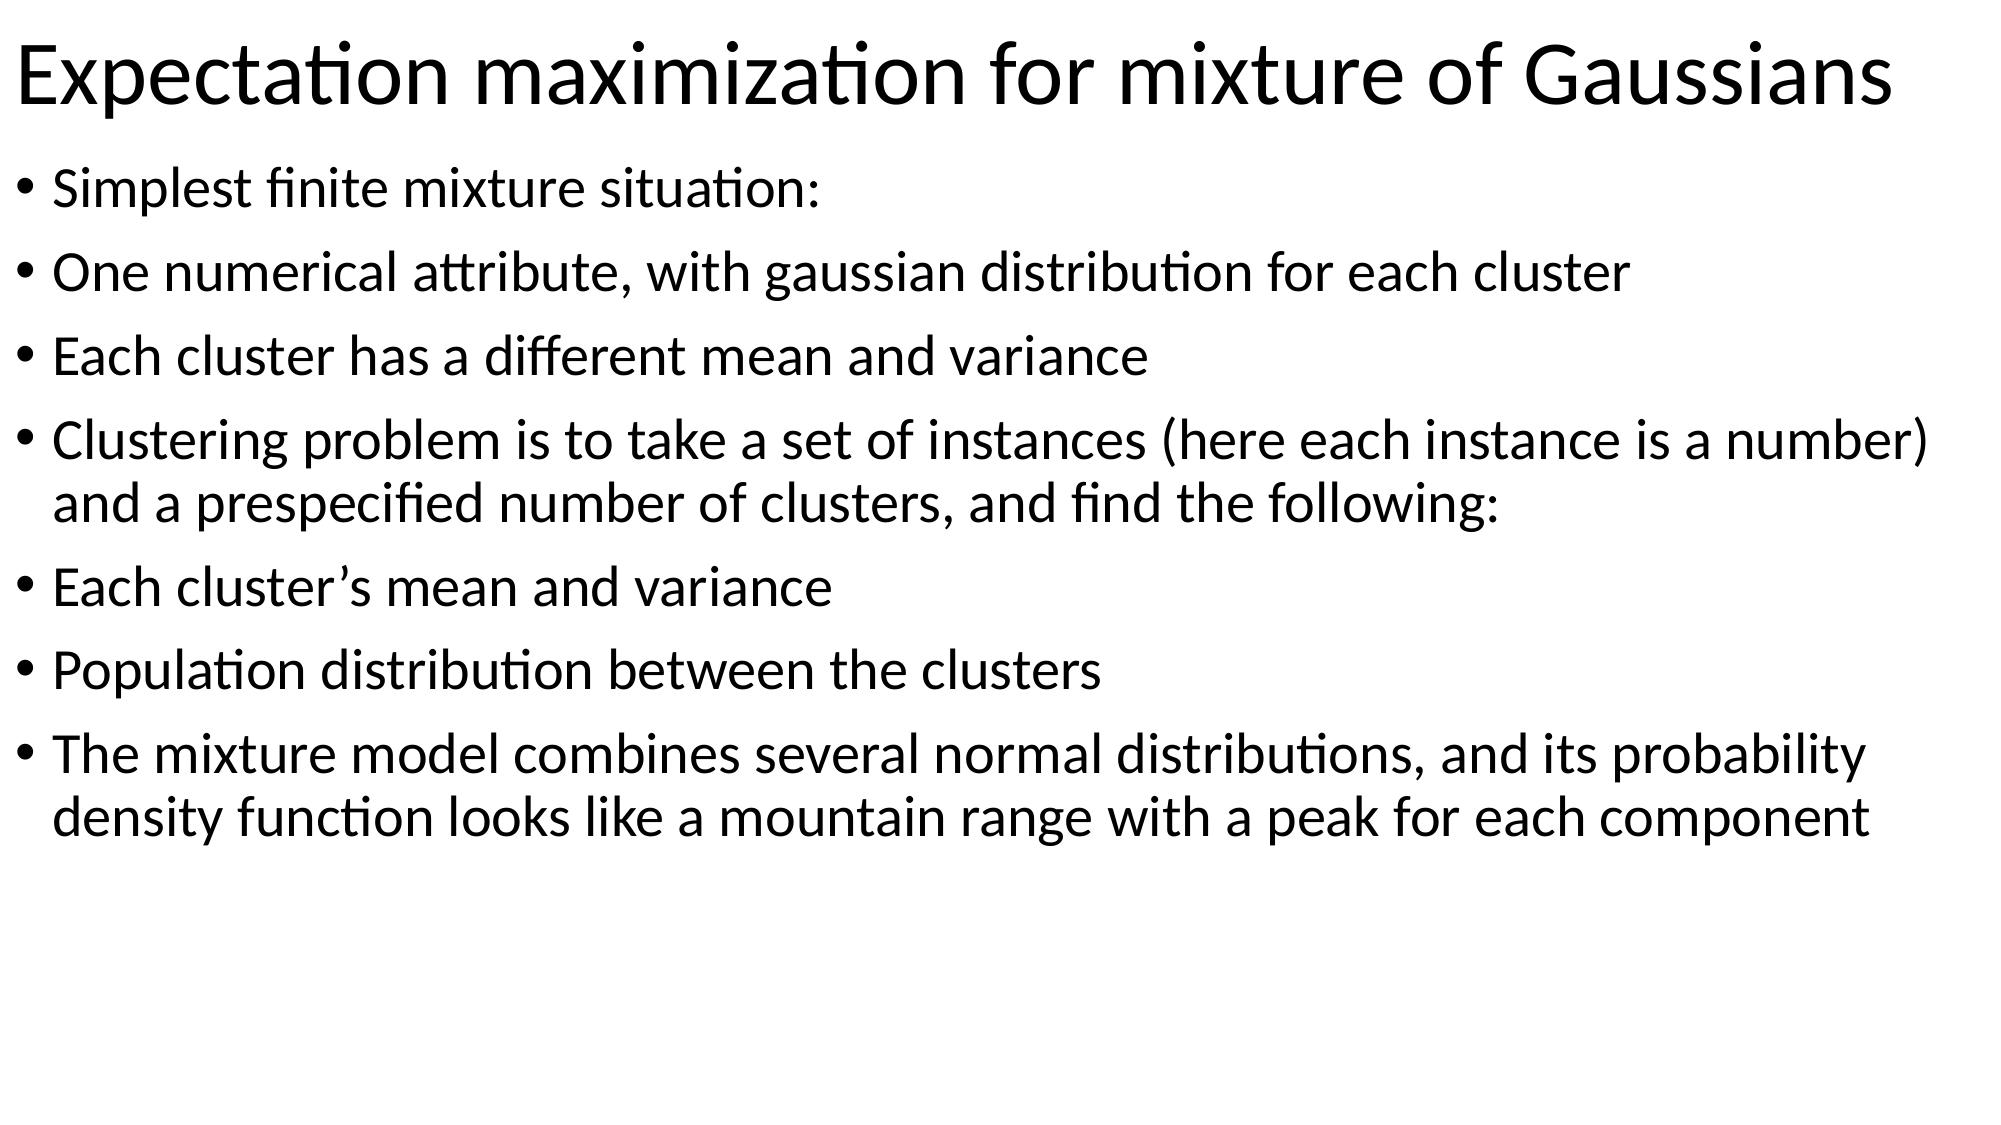

# Expectation maximization for mixture of Gaussians
Simplest finite mixture situation:
One numerical attribute, with gaussian distribution for each cluster
Each cluster has a different mean and variance
Clustering problem is to take a set of instances (here each instance is a number) and a prespecified number of clusters, and find the following:
Each cluster’s mean and variance
Population distribution between the clusters
The mixture model combines several normal distributions, and its probability density function looks like a mountain range with a peak for each component